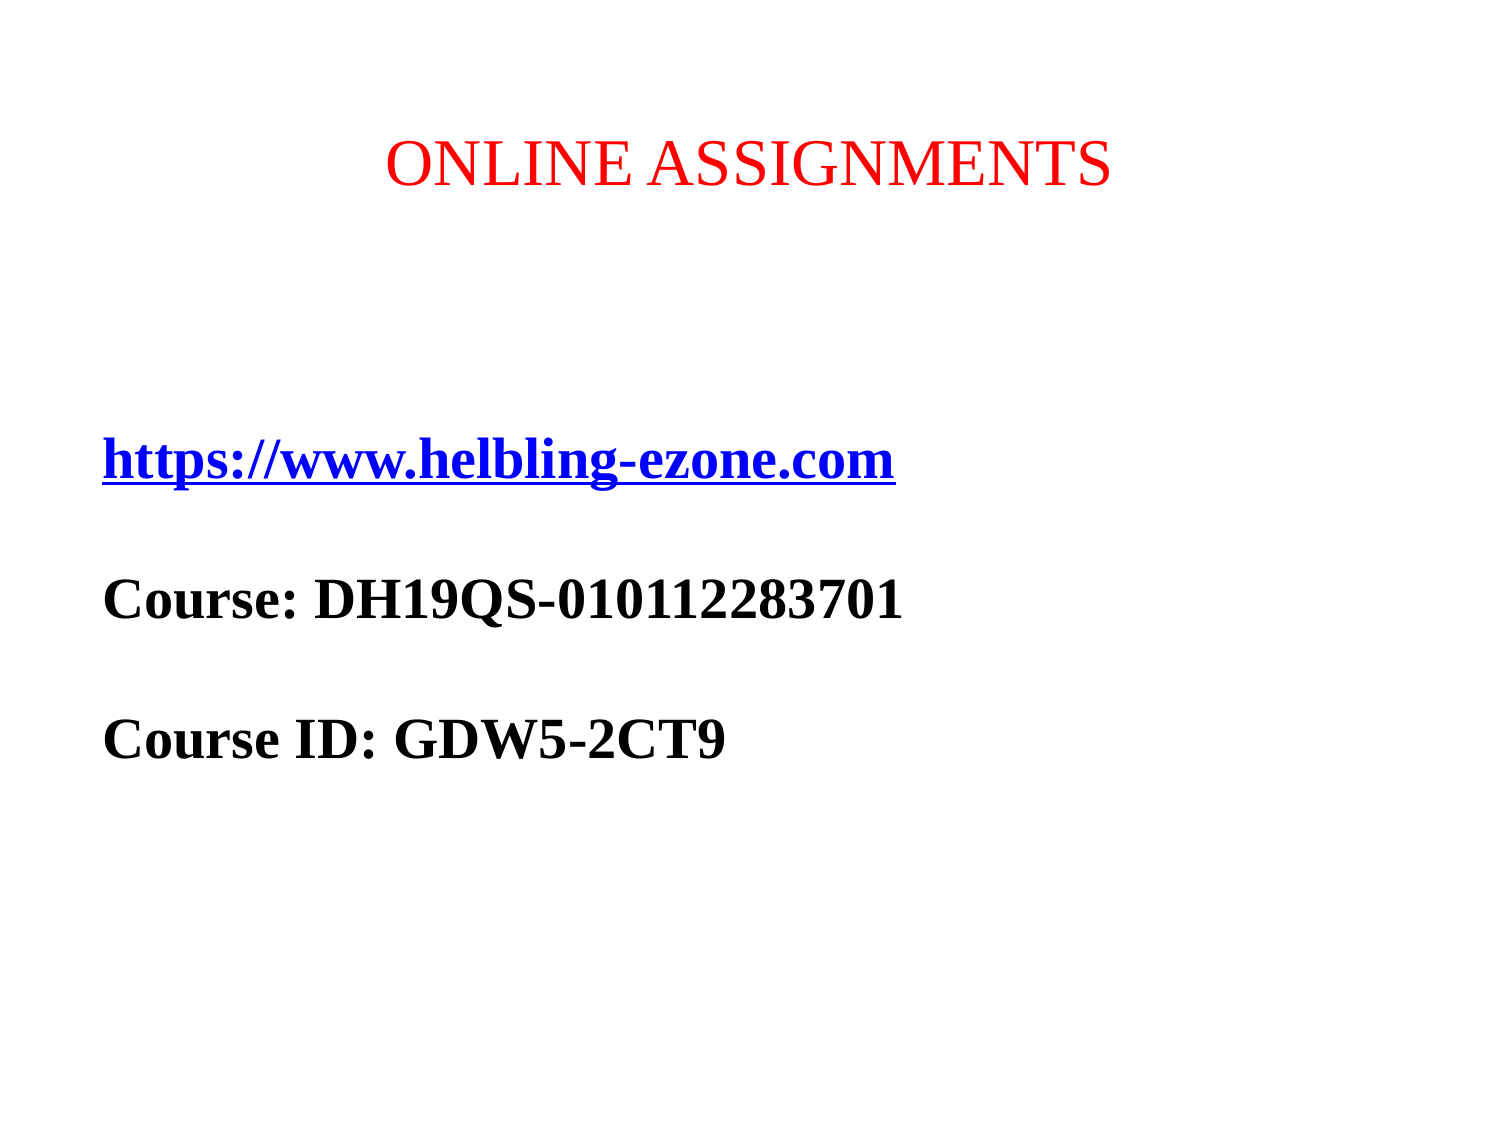

ONLINE ASSIGNMENTS
https://www.helbling-ezone.com

Course: DH19QS-010112283701

Course ID: GDW5-2CT9